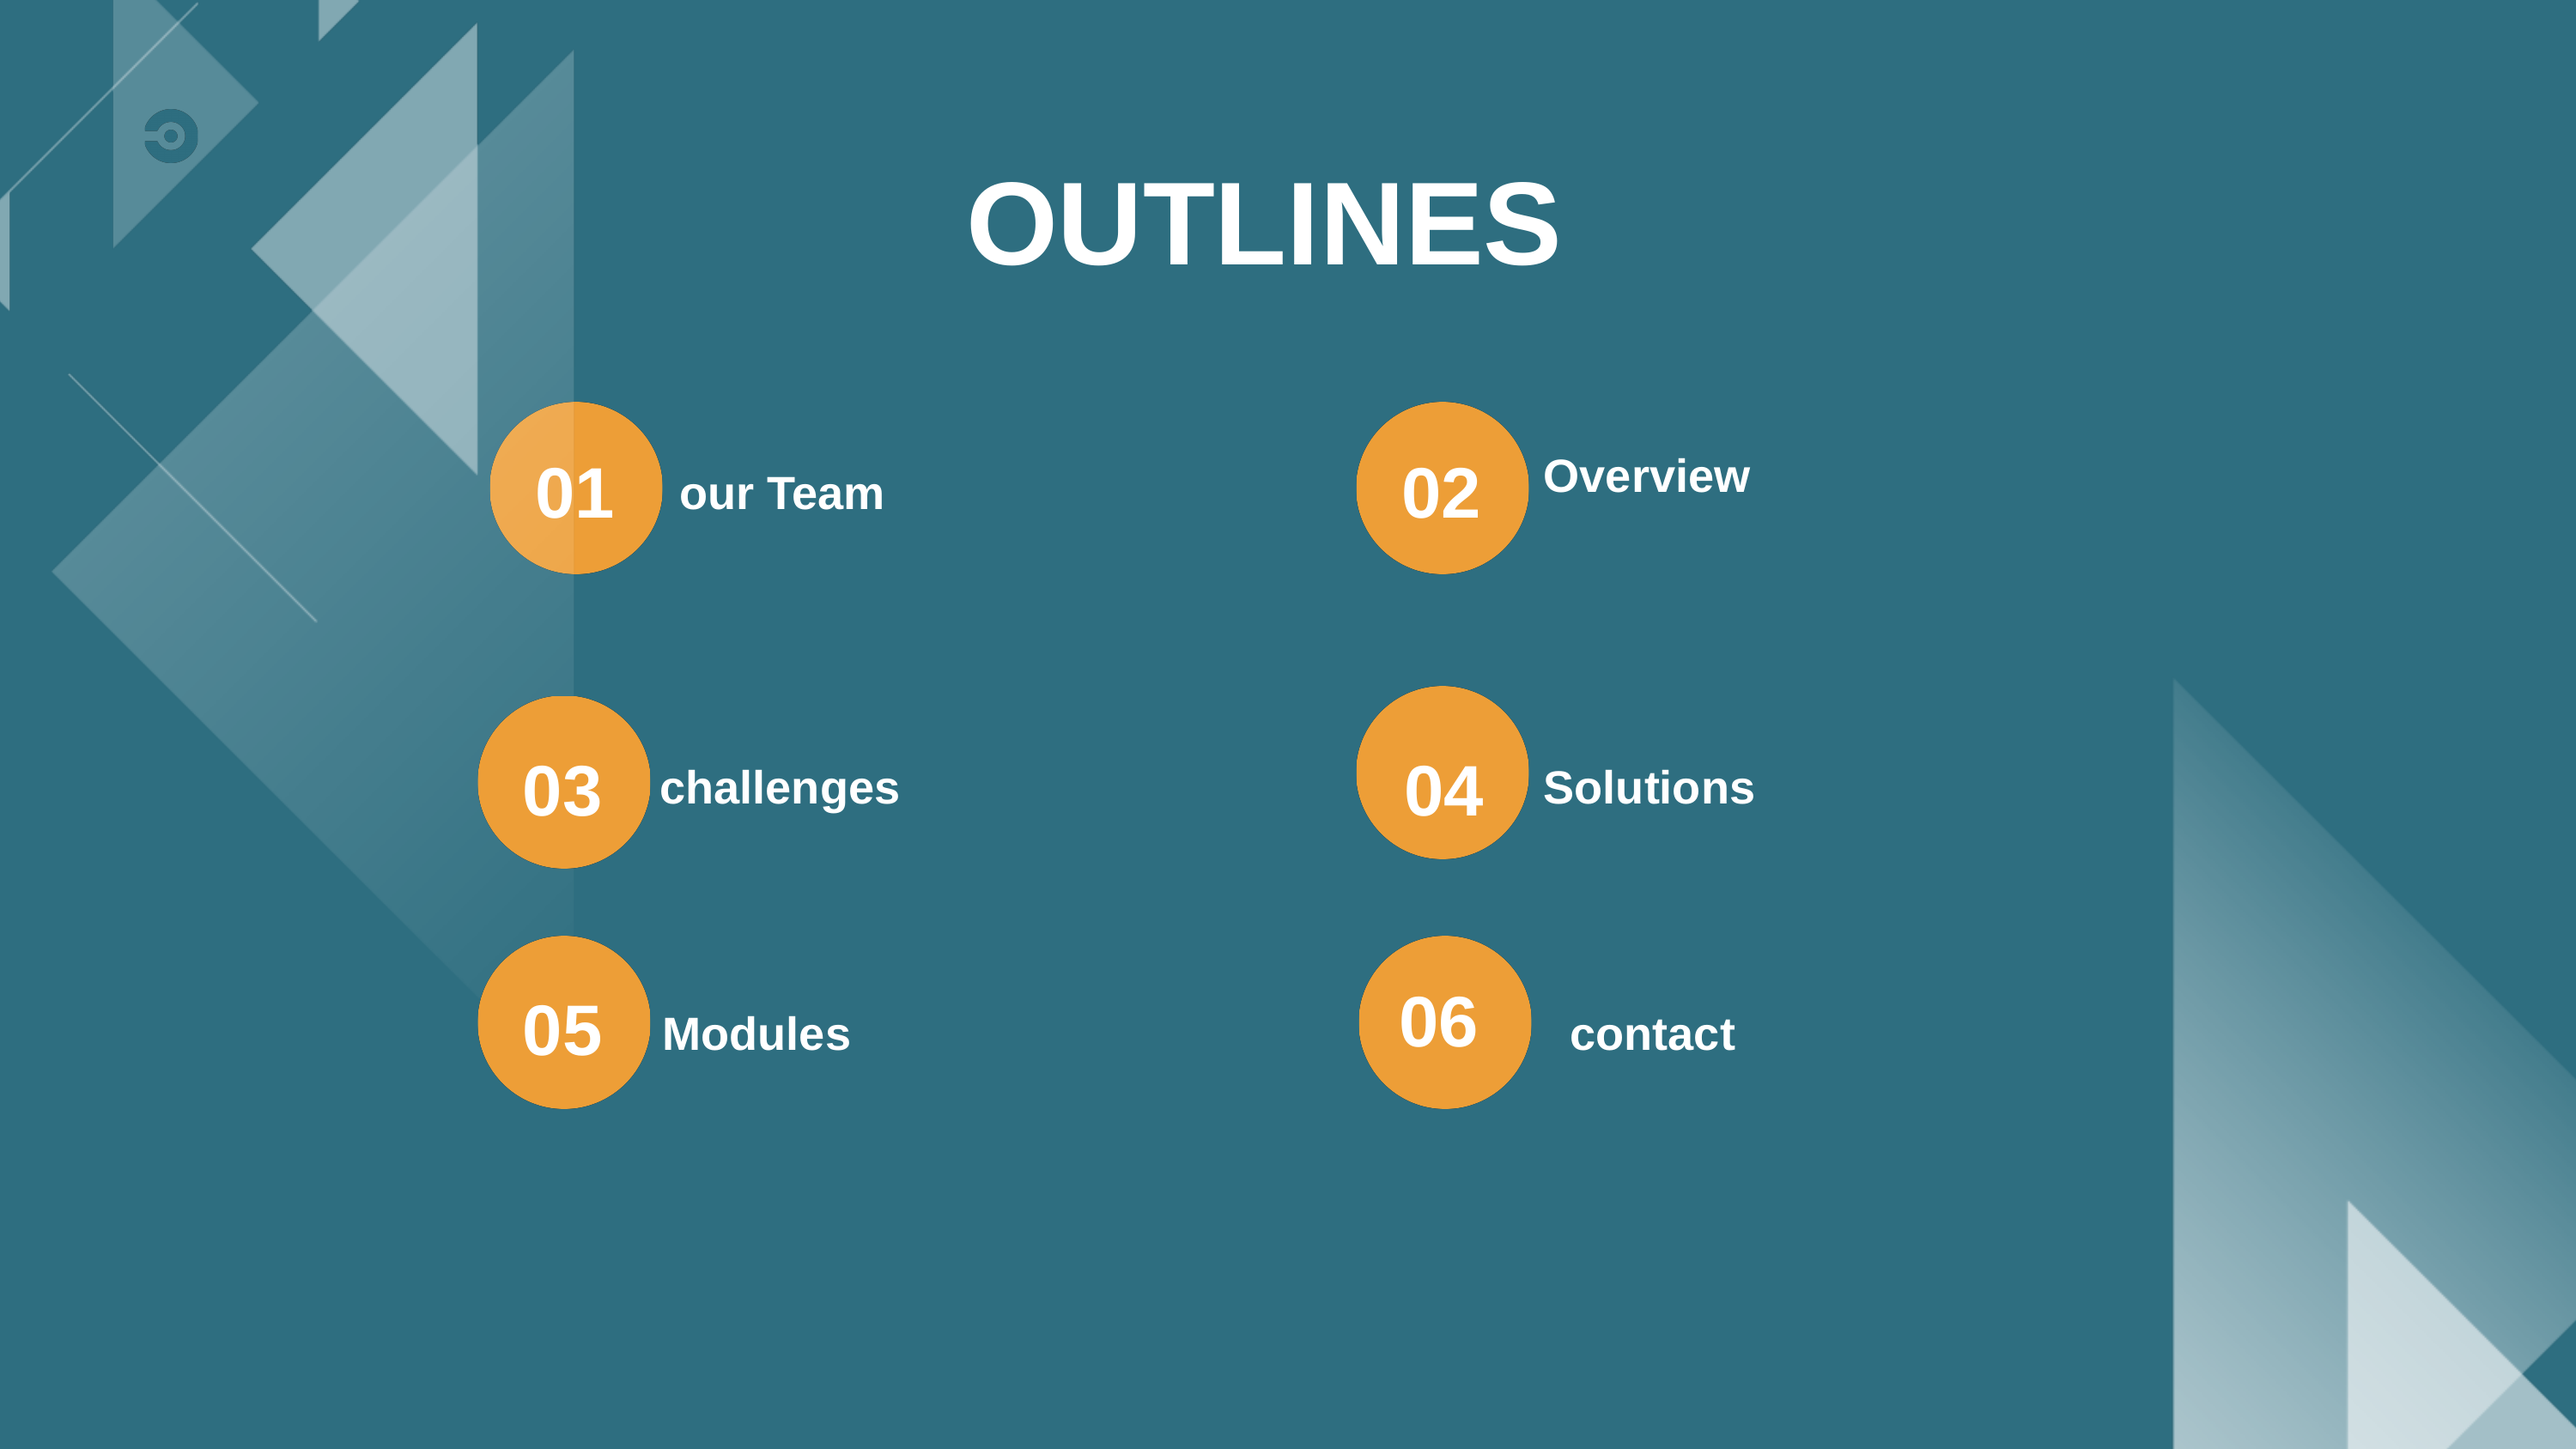

OUTLINES

01
02
Overview
our Team

03
04
challenges
Solutions

06
05
Modules
contact